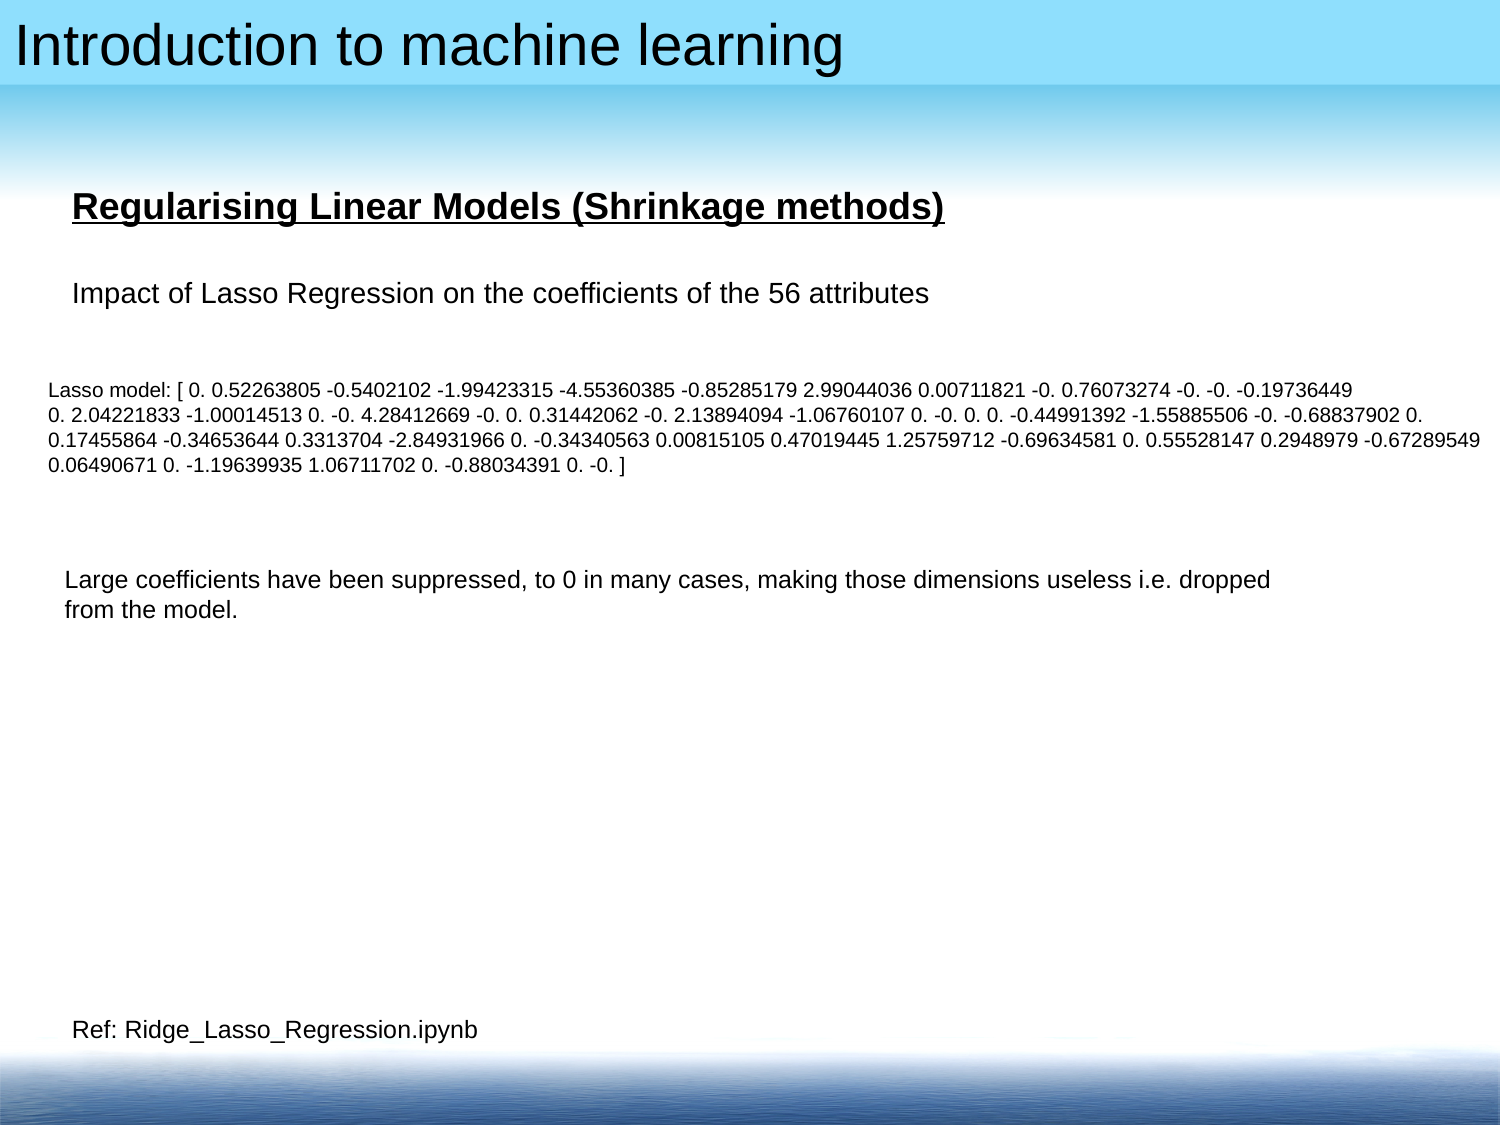

Regularising Linear Models (Shrinkage methods)

Impact of Lasso Regression on the coefficients of the 56 attributes
Lasso model: [ 0. 0.52263805 -0.5402102 -1.99423315 -4.55360385 -0.85285179 2.99044036 0.00711821 -0. 0.76073274 -0. -0. -0.19736449
0. 2.04221833 -1.00014513 0. -0. 4.28412669 -0. 0. 0.31442062 -0. 2.13894094 -1.06760107 0. -0. 0. 0. -0.44991392 -1.55885506 -0. -0.68837902 0.
0.17455864 -0.34653644 0.3313704 -2.84931966 0. -0.34340563 0.00815105 0.47019445 1.25759712 -0.69634581 0. 0.55528147 0.2948979 -0.67289549
0.06490671 0. -1.19639935 1.06711702 0. -0.88034391 0. -0. ]
Large coefficients have been suppressed, to 0 in many cases, making those dimensions useless i.e. dropped from the model.
Ref: Ridge_Lasso_Regression.ipynb